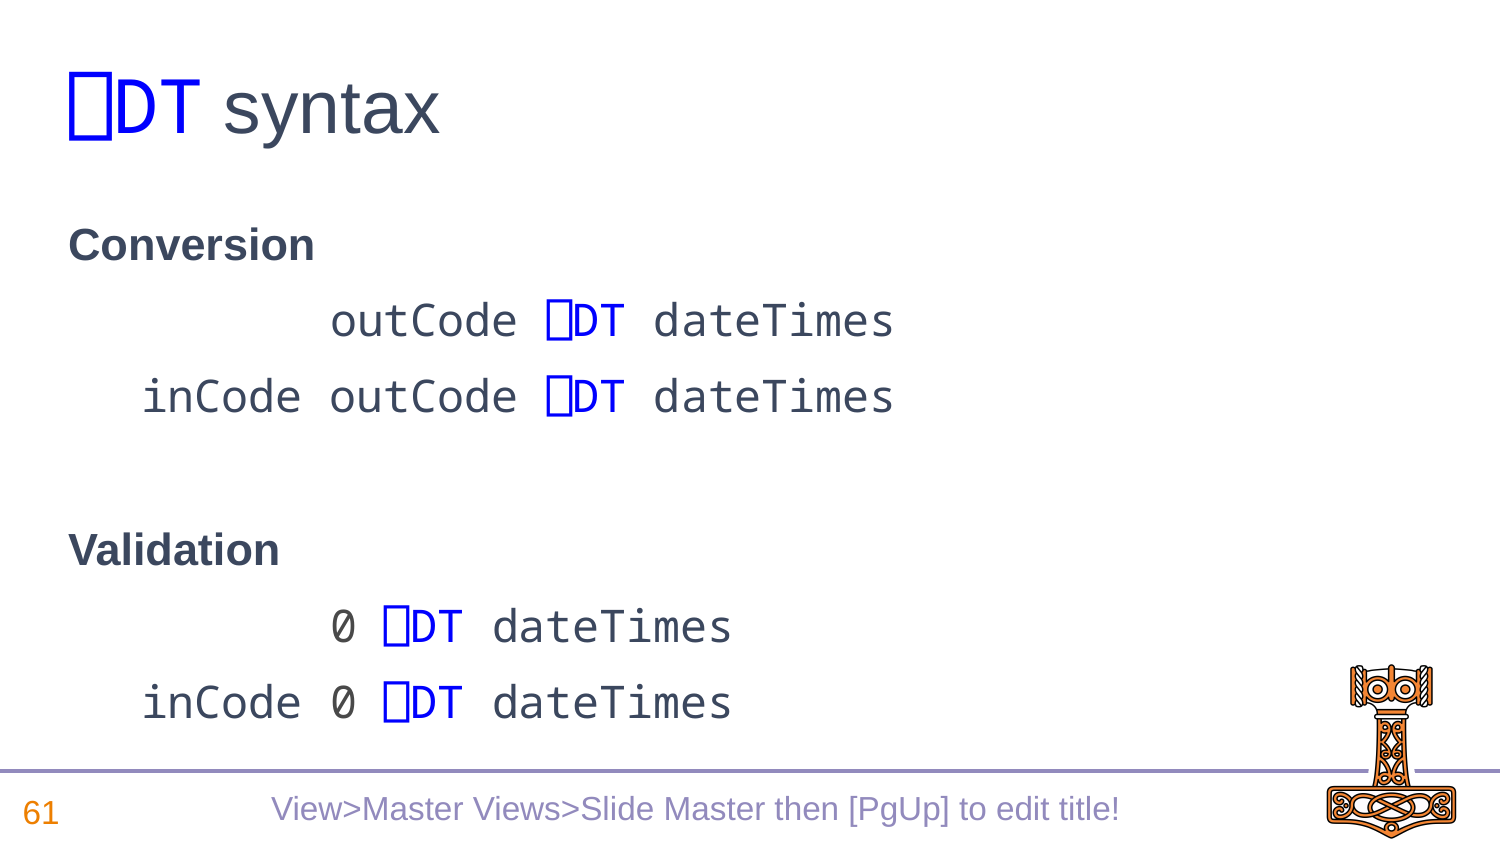

# ⎕DT syntax
Conversion
       outCode ⎕DT dateTimes
inCode outCode ⎕DT dateTimes

Validation
       0 ⎕DT dateTimes
inCode 0 ⎕DT dateTimes